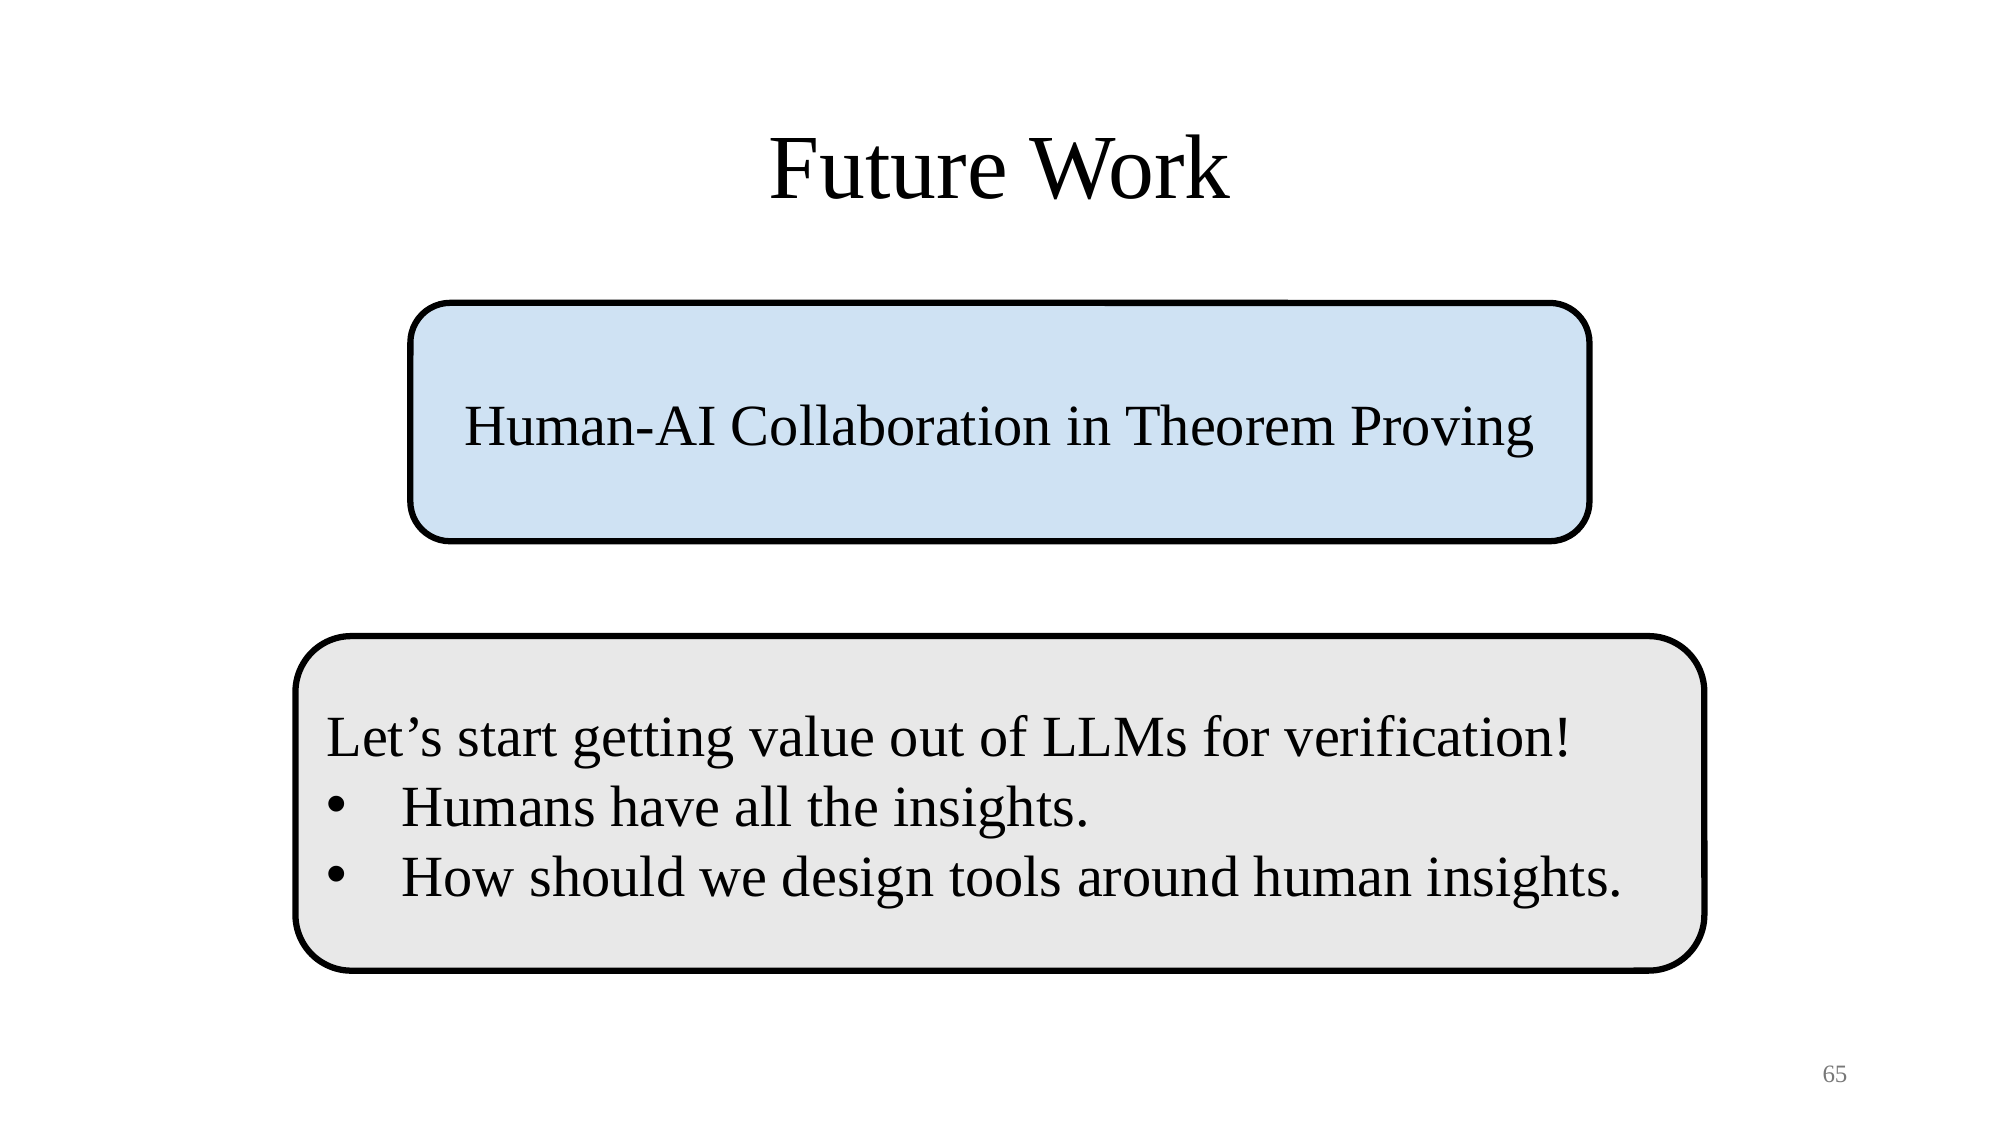

# Future Work
Human-AI Collaboration in Theorem Proving
Let’s start getting value out of LLMs for verification!
Humans have all the insights.
How should we design tools around human insights.
65